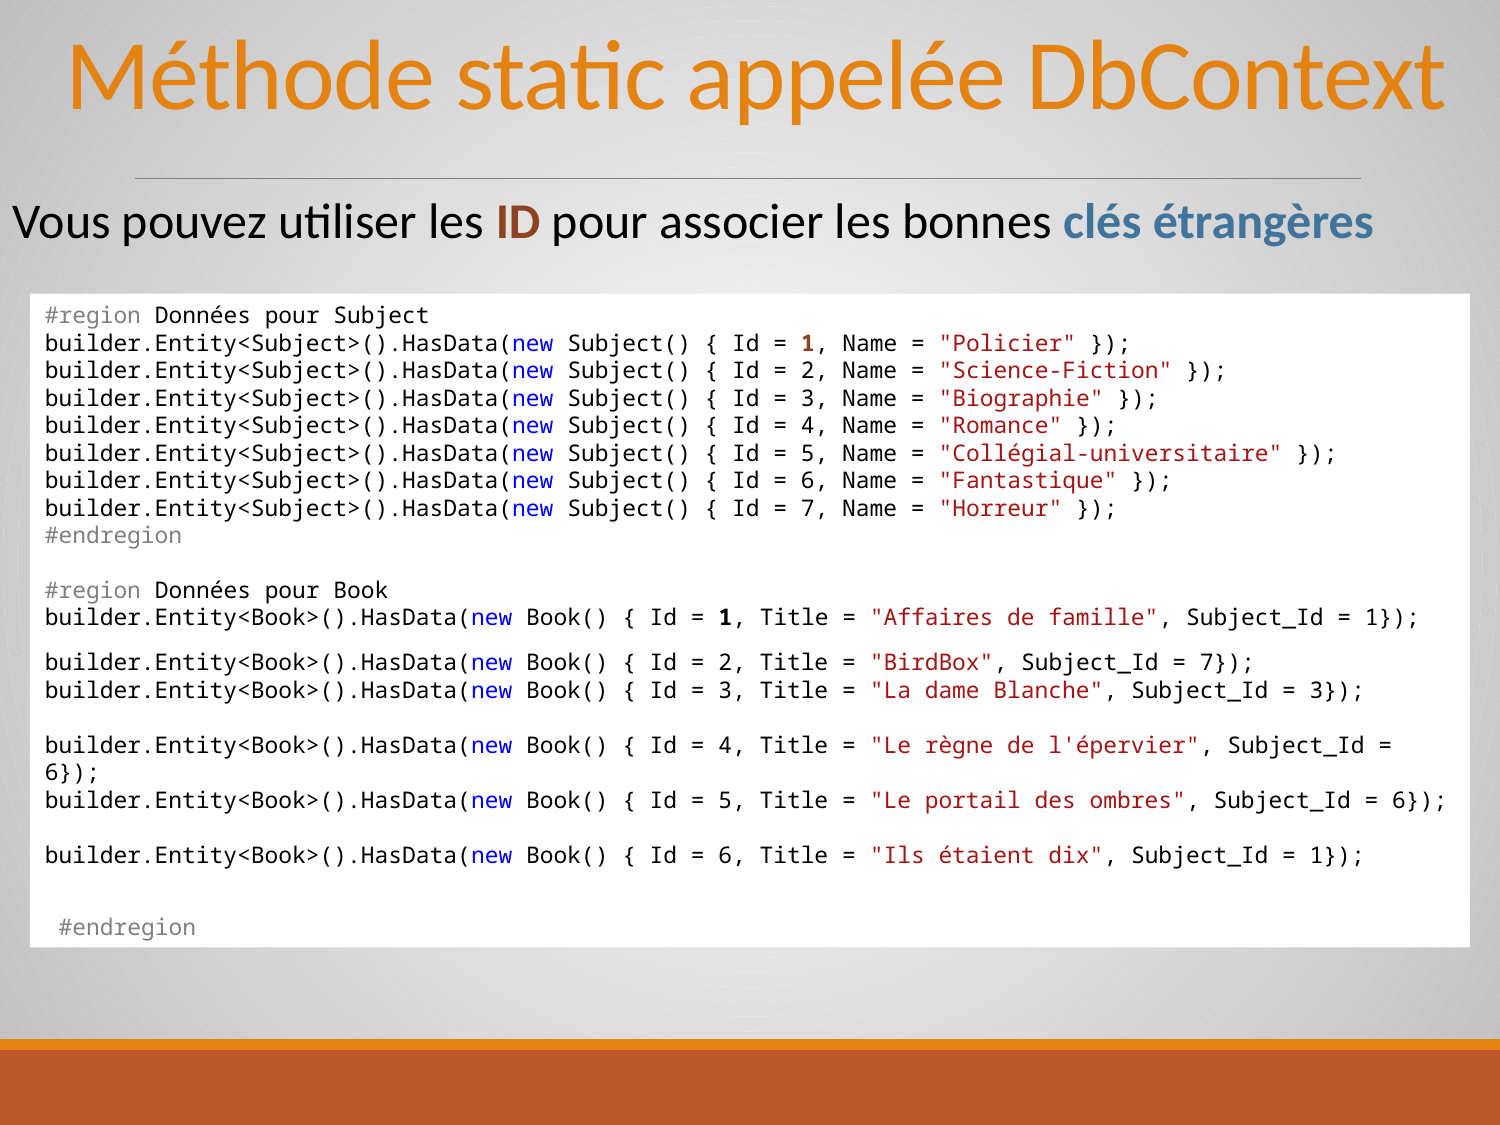

# Méthode static appelée DbContext
Vous pouvez utiliser les ID pour associer les bonnes clés étrangères

#region Données pour Subject
builder.Entity<Subject>().HasData(new Subject() { Id = 1, Name = "Policier" });
builder.Entity<Subject>().HasData(new Subject() { Id = 2, Name = "Science-Fiction" });
builder.Entity<Subject>().HasData(new Subject() { Id = 3, Name = "Biographie" });
builder.Entity<Subject>().HasData(new Subject() { Id = 4, Name = "Romance" });
builder.Entity<Subject>().HasData(new Subject() { Id = 5, Name = "Collégial-universitaire" });
builder.Entity<Subject>().HasData(new Subject() { Id = 6, Name = "Fantastique" });
builder.Entity<Subject>().HasData(new Subject() { Id = 7, Name = "Horreur" });
#endregion

#region Données pour Book
builder.Entity<Book>().HasData(new Book() { Id = 1, Title = "Affaires de famille", Subject_Id = 1});
builder.Entity<Book>().HasData(new Book() { Id = 2, Title = "BirdBox", Subject_Id = 7});
builder.Entity<Book>().HasData(new Book() { Id = 3, Title = "La dame Blanche", Subject_Id = 3});
builder.Entity<Book>().HasData(new Book() { Id = 4, Title = "Le règne de l'épervier", Subject_Id = 6});
builder.Entity<Book>().HasData(new Book() { Id = 5, Title = "Le portail des ombres", Subject_Id = 6});
builder.Entity<Book>().HasData(new Book() { Id = 6, Title = "Ils étaient dix", Subject_Id = 1});

 #endregion